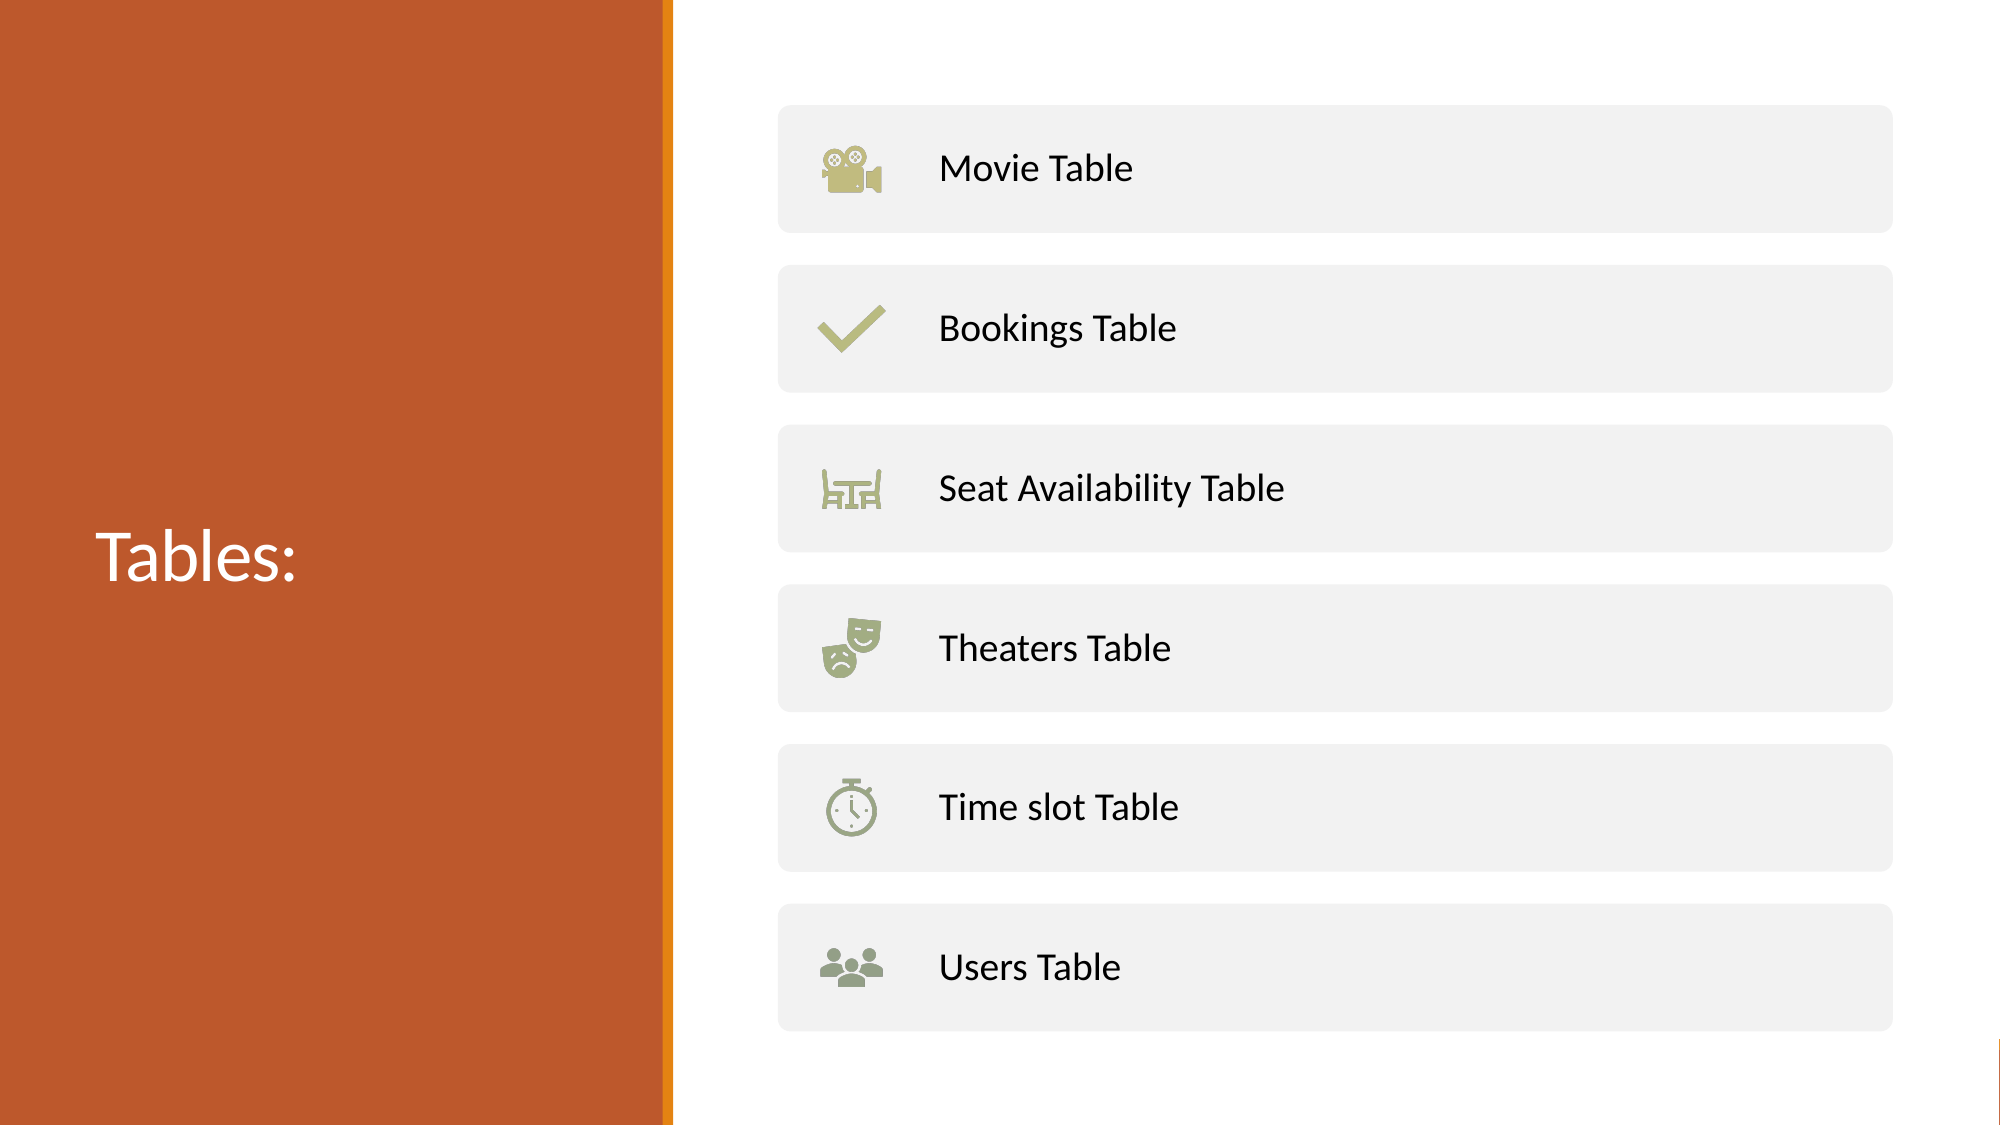

# Tables:
Movie Table
Bookings Table
Seat Availability Table
Theaters Table
Time slot Table
Users Table